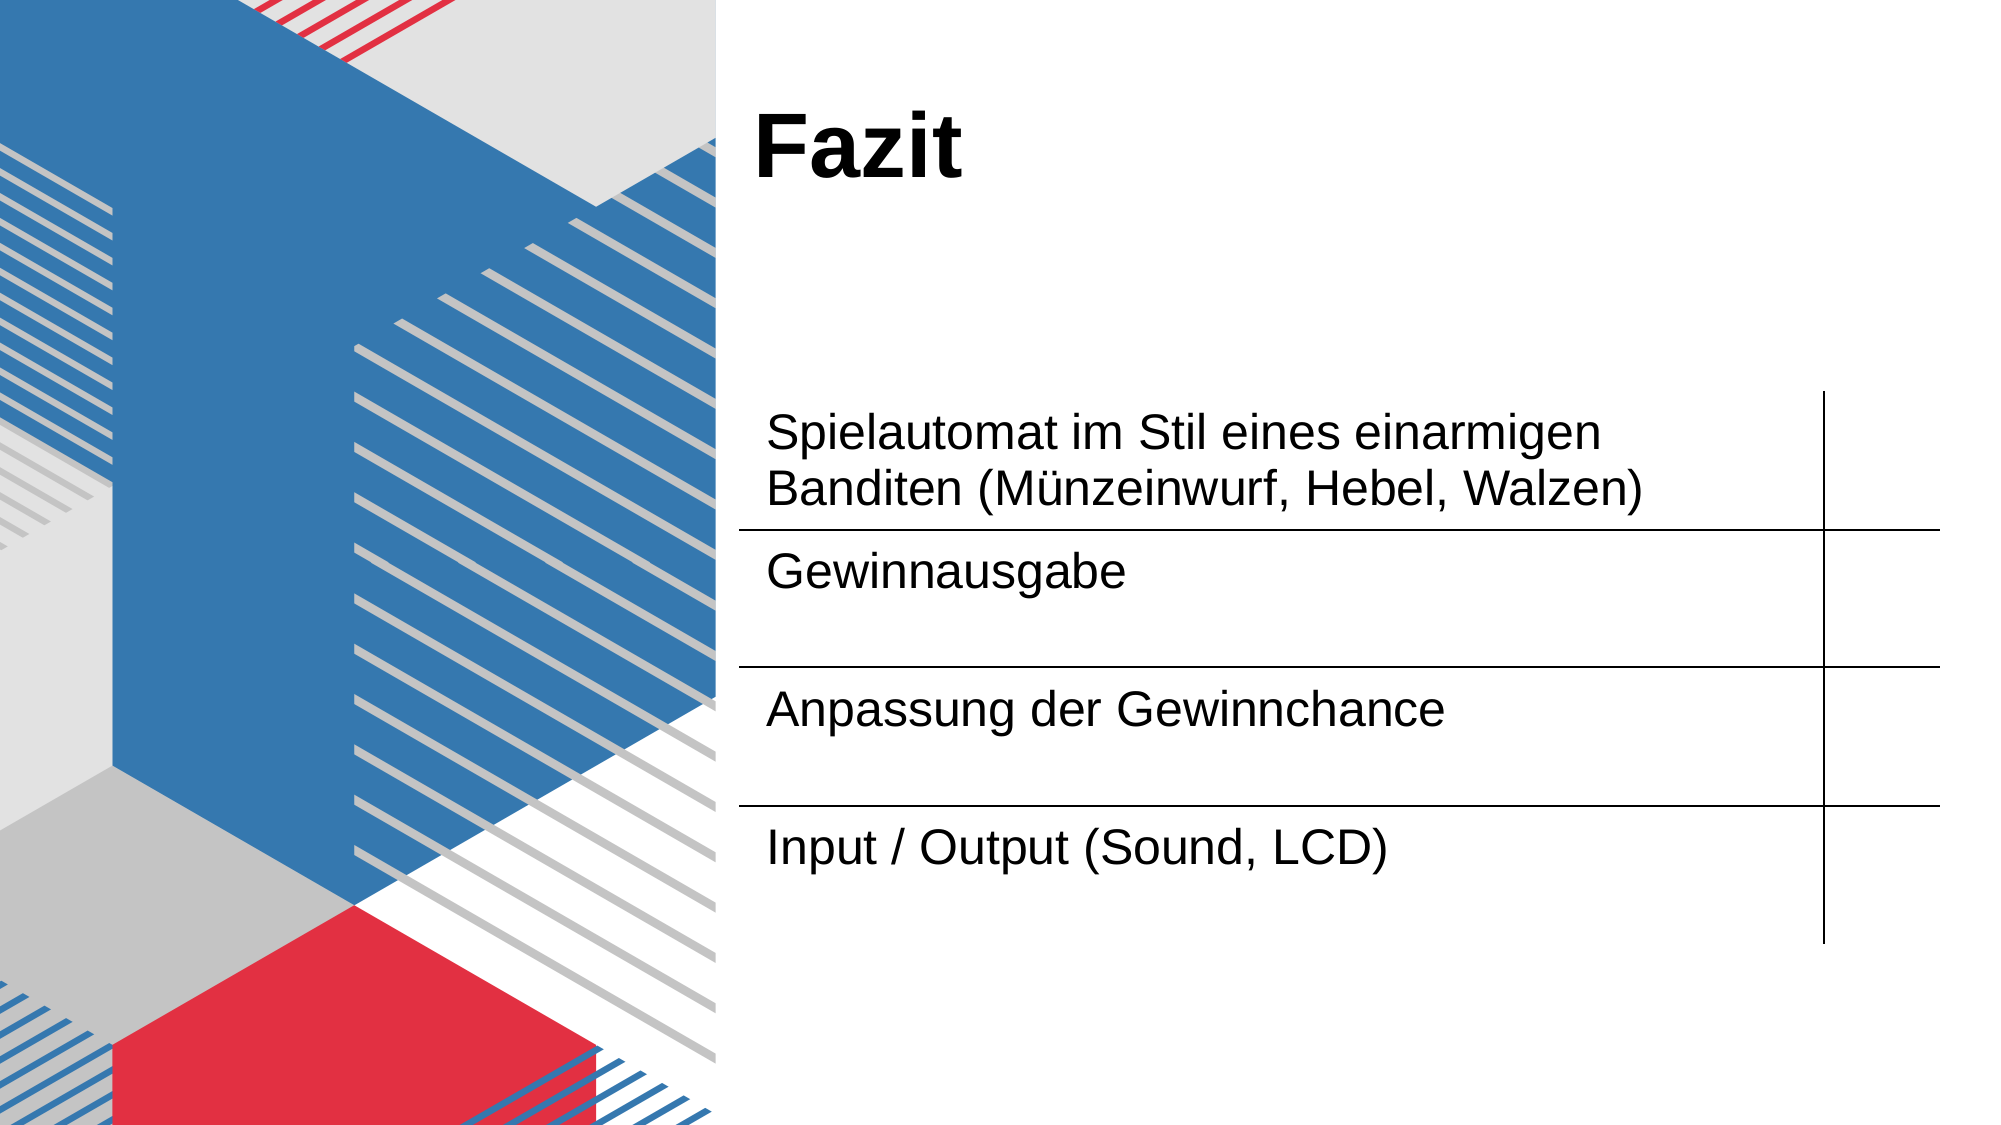

# Fazit
| Spielautomat im Stil eines einarmigen Banditen (Münzeinwurf, Hebel, Walzen) | ✅ |
| --- | --- |
| Gewinnausgabe | ✅ |
| Anpassung der Gewinnchance | ✅ |
| Input / Output (Sound, LCD) | ➕ |